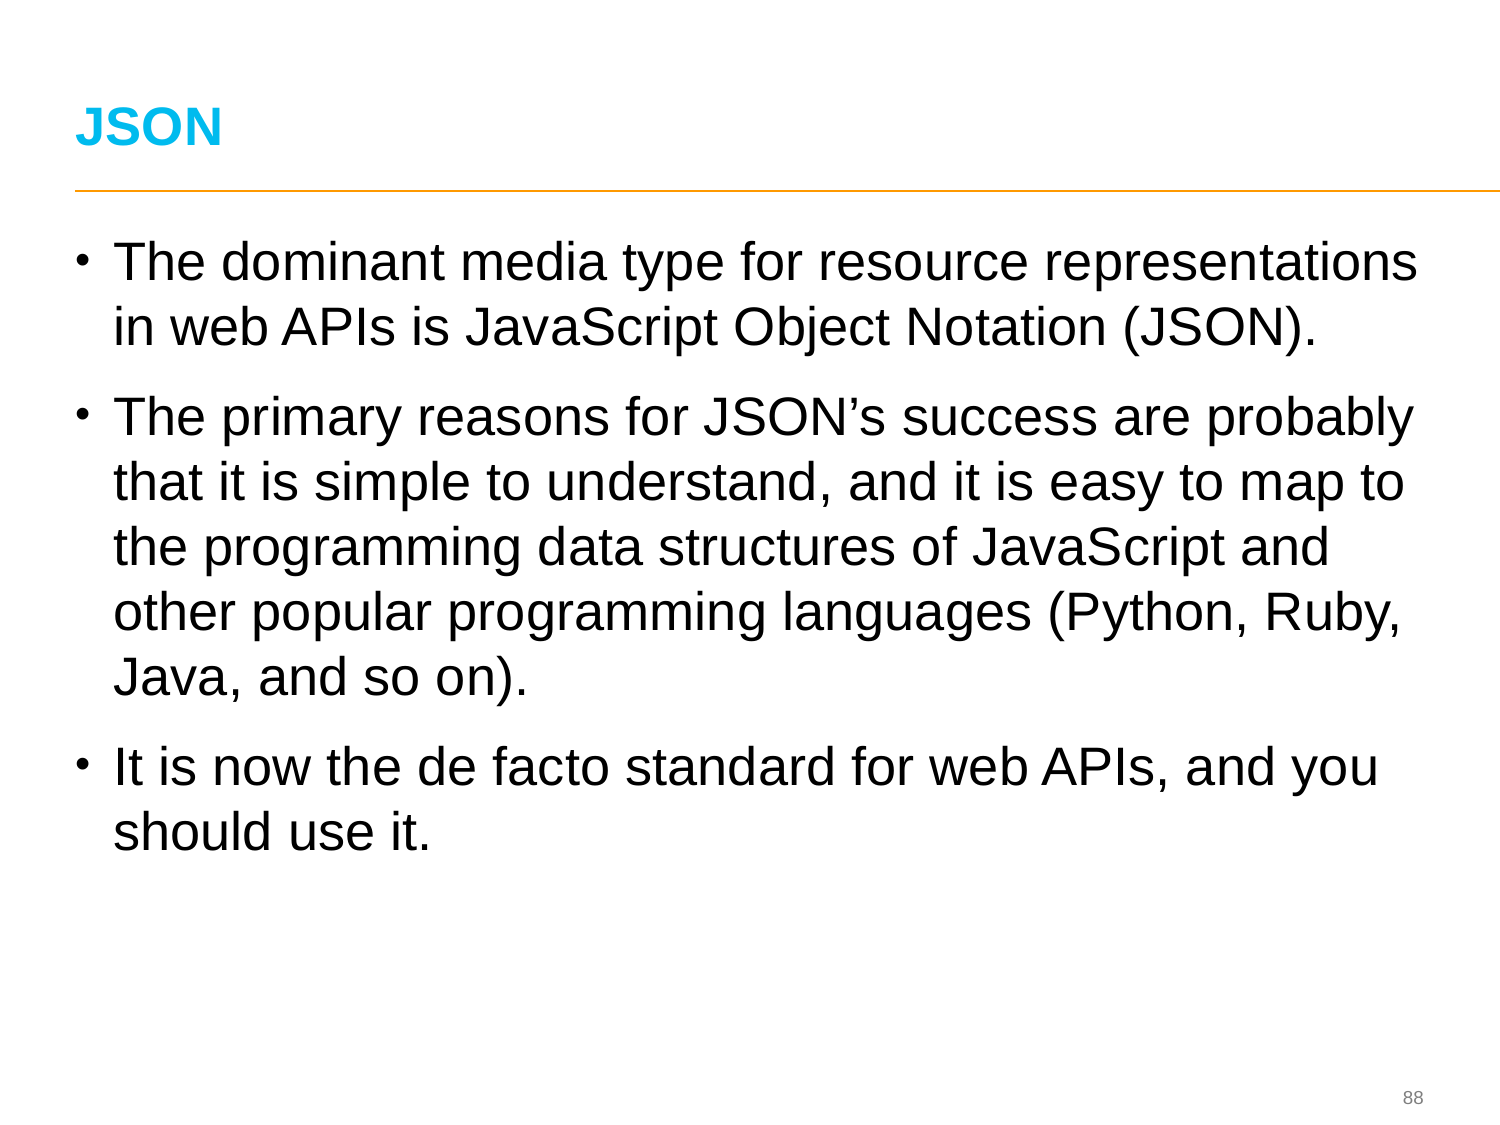

# JSON
The dominant media type for resource representations in web APIs is JavaScript Object Notation (JSON).
The primary reasons for JSON’s success are probably that it is simple to understand, and it is easy to map to the programming data structures of JavaScript and other popular programming languages (Python, Ruby, Java, and so on).
It is now the de facto standard for web APIs, and you should use it.